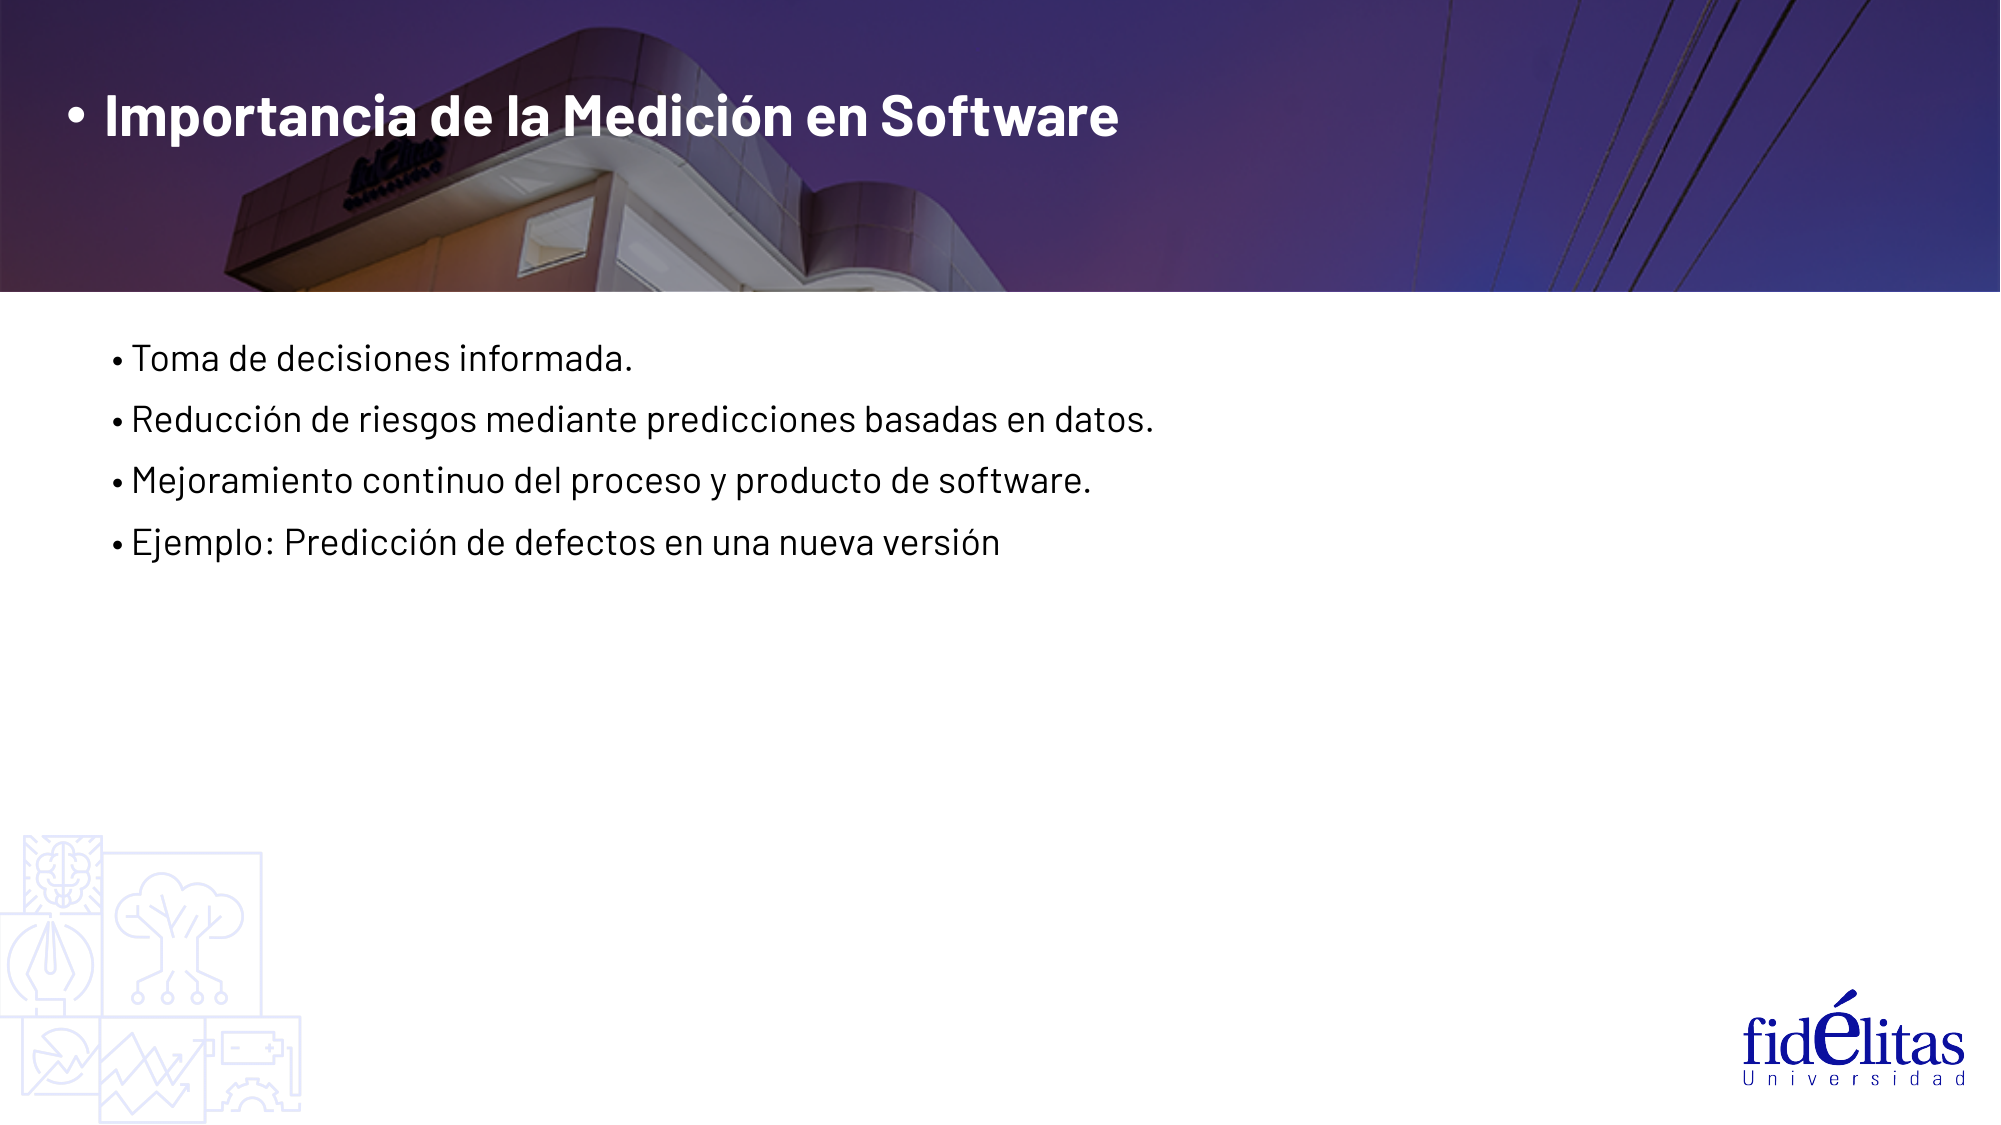

Importancia de la Medición en Software
• Toma de decisiones informada.
• Reducción de riesgos mediante predicciones basadas en datos.
• Mejoramiento continuo del proceso y producto de software.
• Ejemplo: Predicción de defectos en una nueva versión